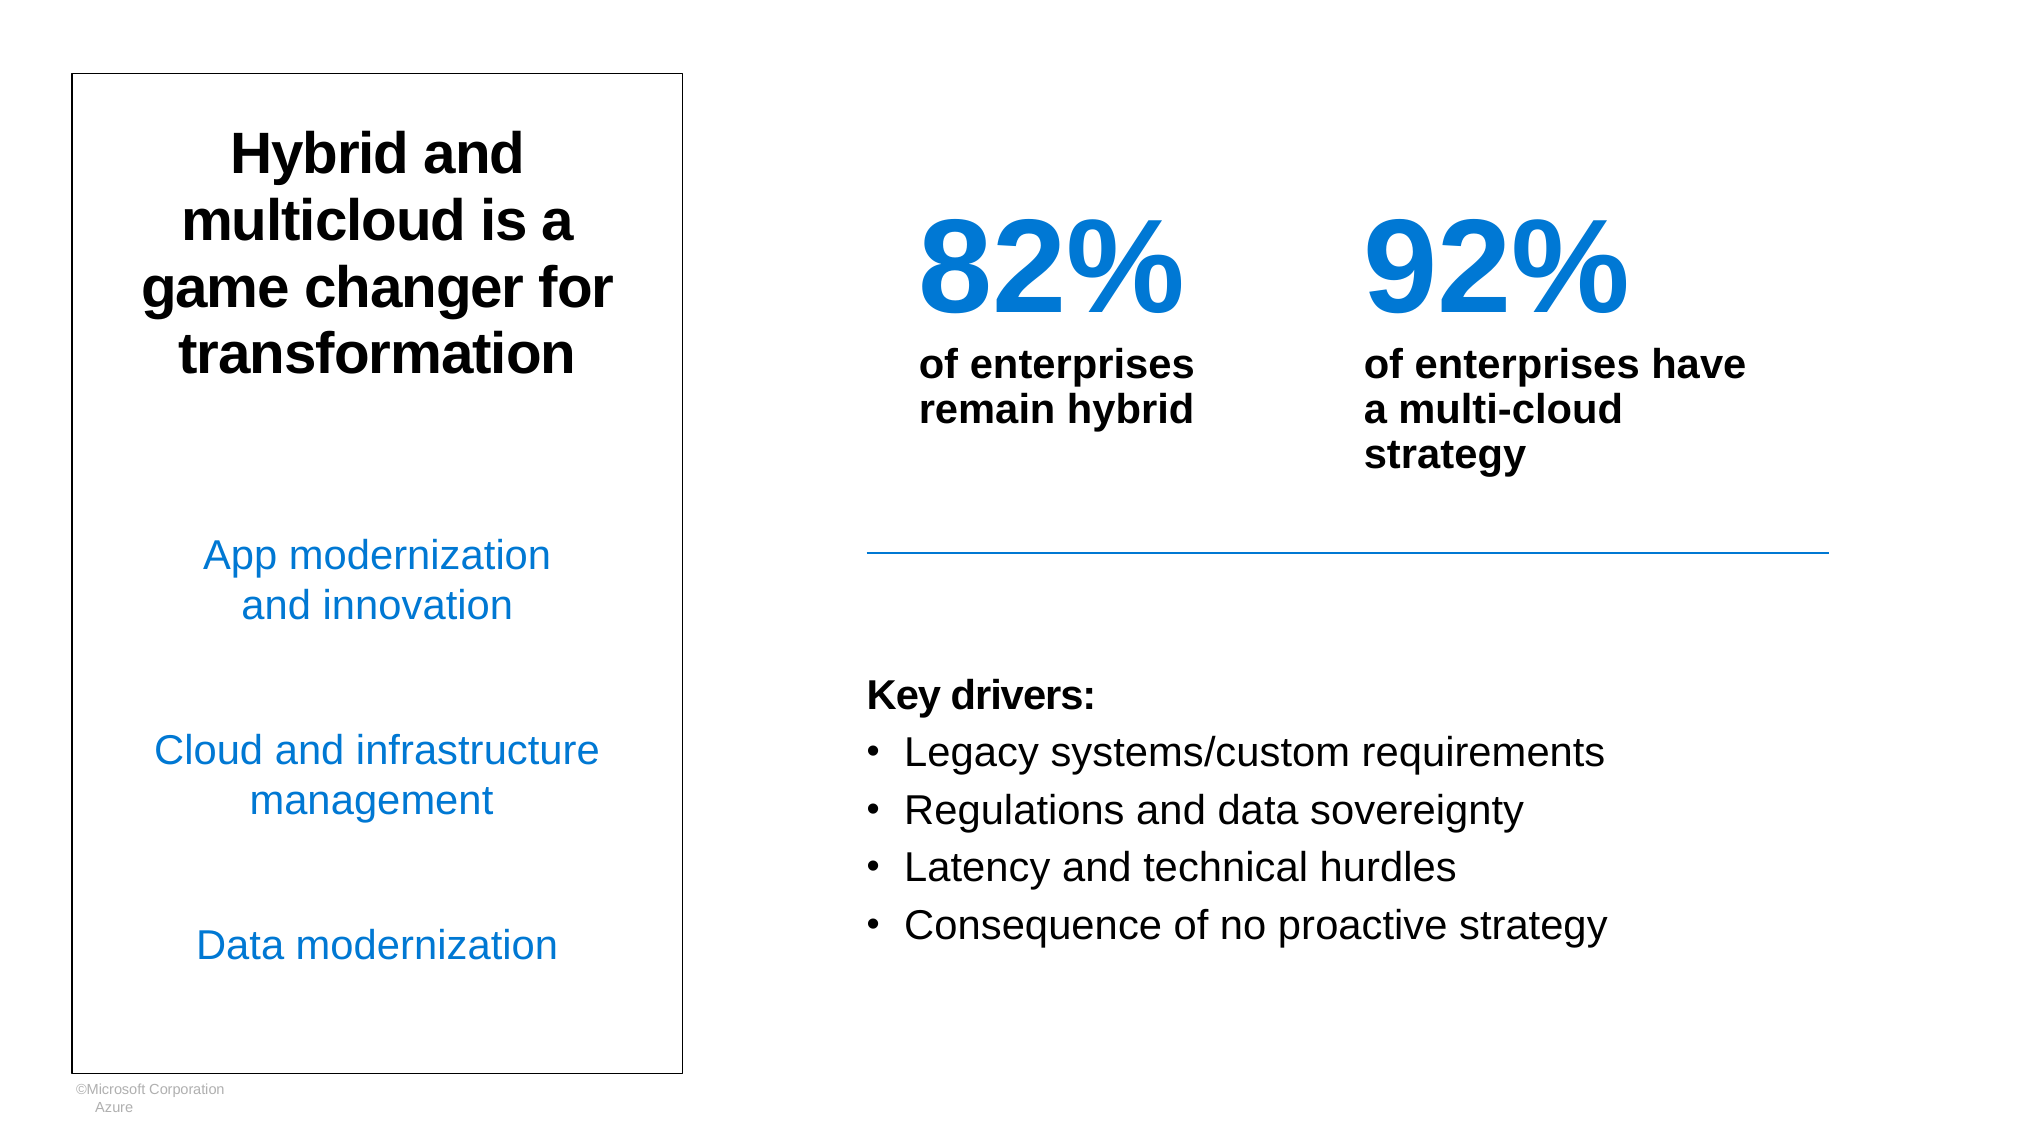

# Hybrid and multicloud is a game changer for transformation

82%
92%
of enterprises
remain hybrid
of enterprises have a multi-cloud strategy
App modernization
and innovation
Key drivers:
Legacy systems/custom requirements
Regulations and data sovereignty
Latency and technical hurdles
Consequence of no proactive strategy
Cloud and infrastructure management
Data modernization